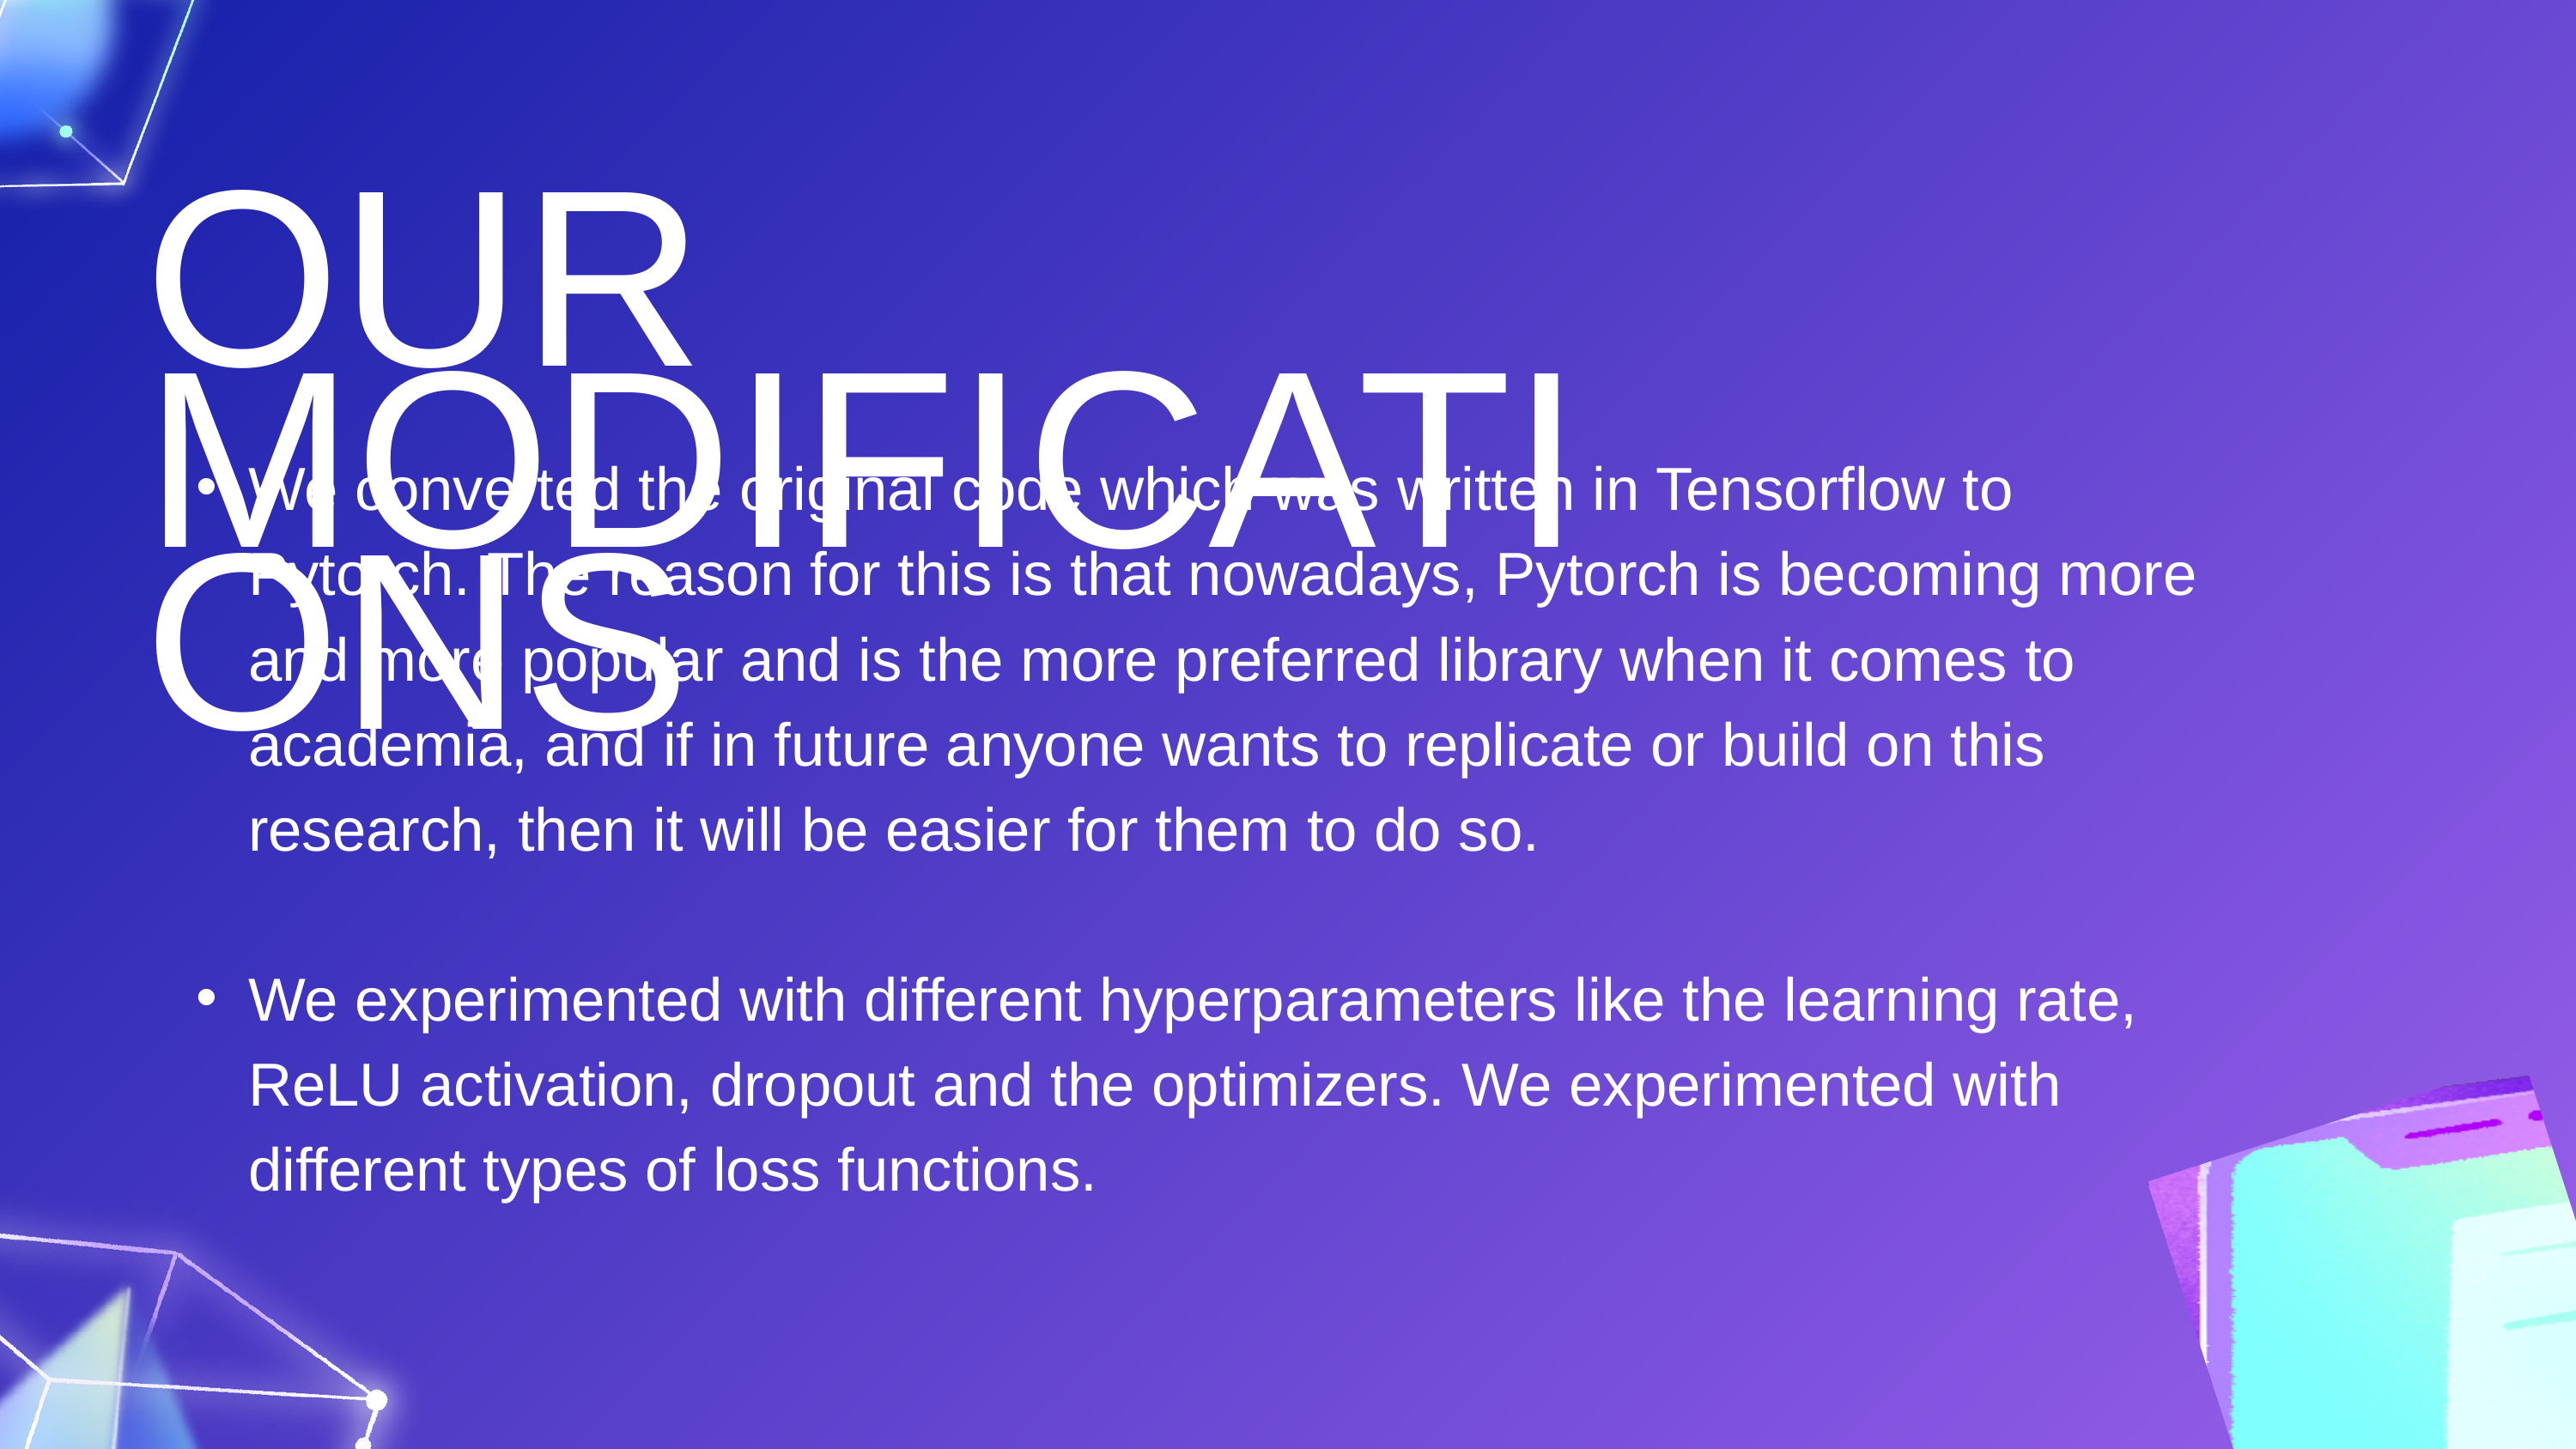

OUR MODIFICATIONS
We converted the original code which was written in Tensorflow to Pytorch. The reason for this is that nowadays, Pytorch is becoming more and more popular and is the more preferred library when it comes to academia, and if in future anyone wants to replicate or build on this research, then it will be easier for them to do so.

We experimented with different hyperparameters like the learning rate, ReLU activation, dropout and the optimizers. We experimented with different types of loss functions.